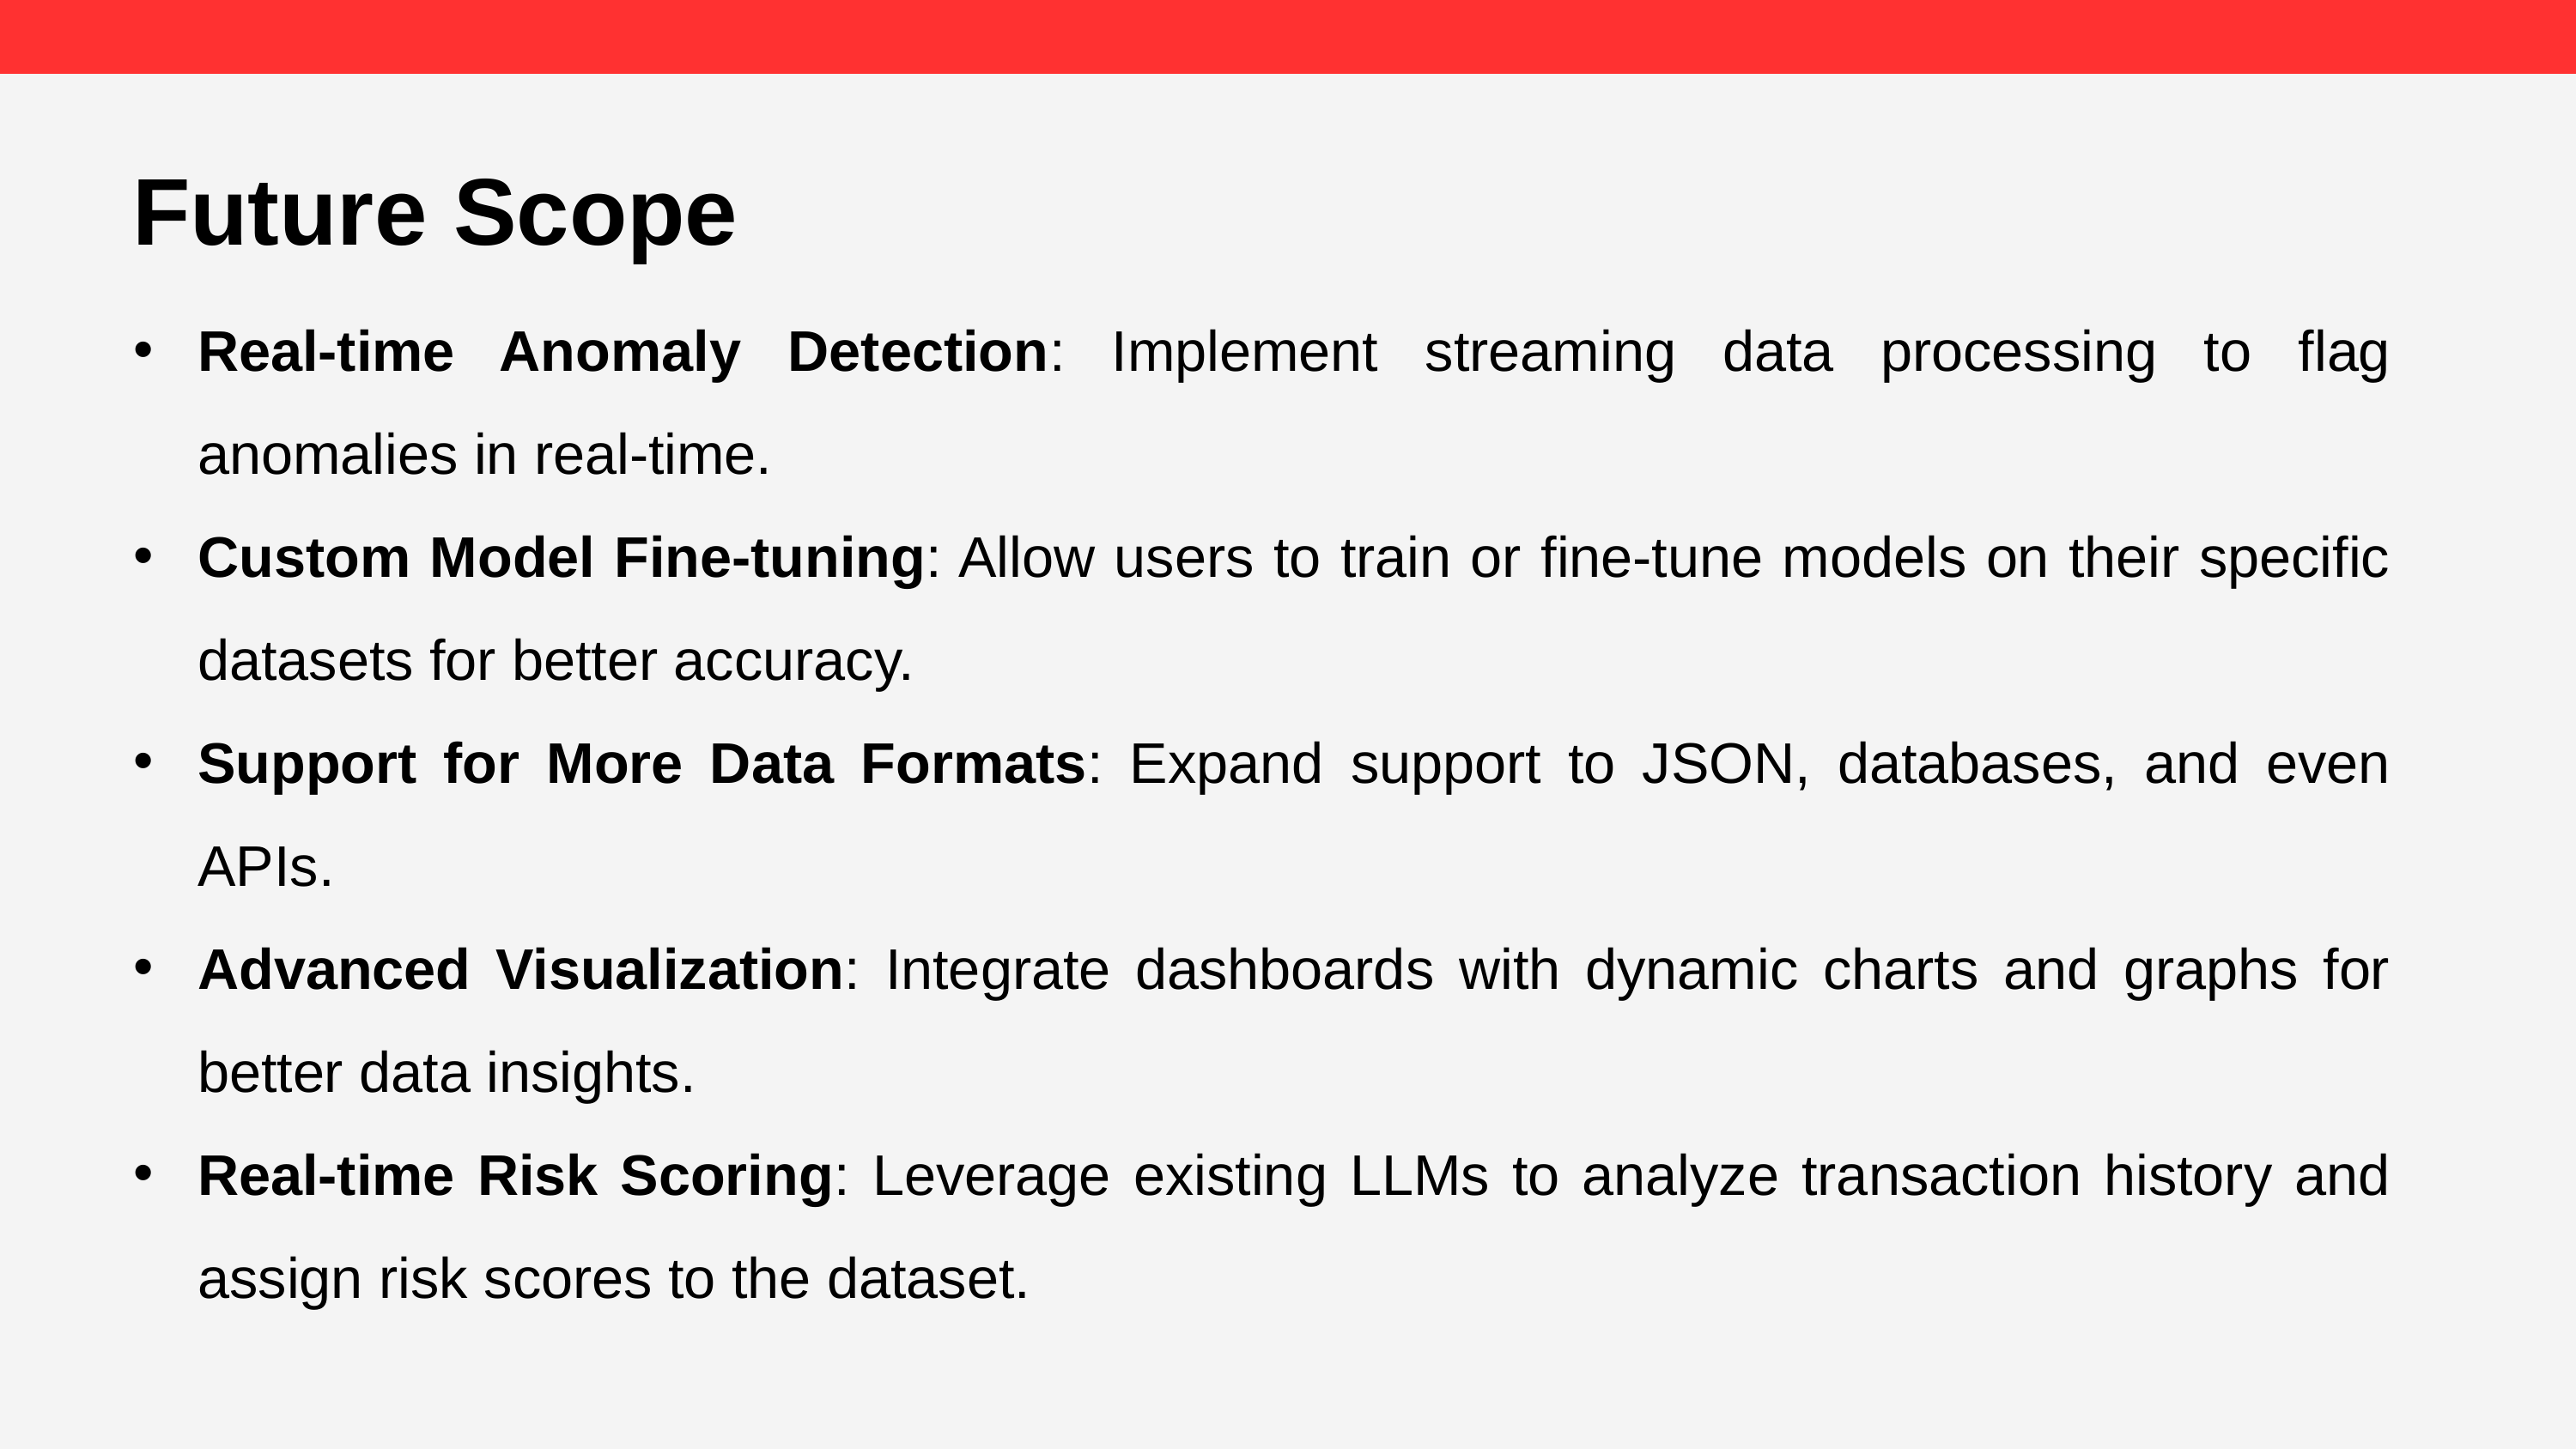

Future Scope
Real-time Anomaly Detection: Implement streaming data processing to flag anomalies in real-time.
Custom Model Fine-tuning: Allow users to train or fine-tune models on their specific datasets for better accuracy.
Support for More Data Formats: Expand support to JSON, databases, and even APIs.
Advanced Visualization: Integrate dashboards with dynamic charts and graphs for better data insights.
Real-time Risk Scoring: Leverage existing LLMs to analyze transaction history and assign risk scores to the dataset.